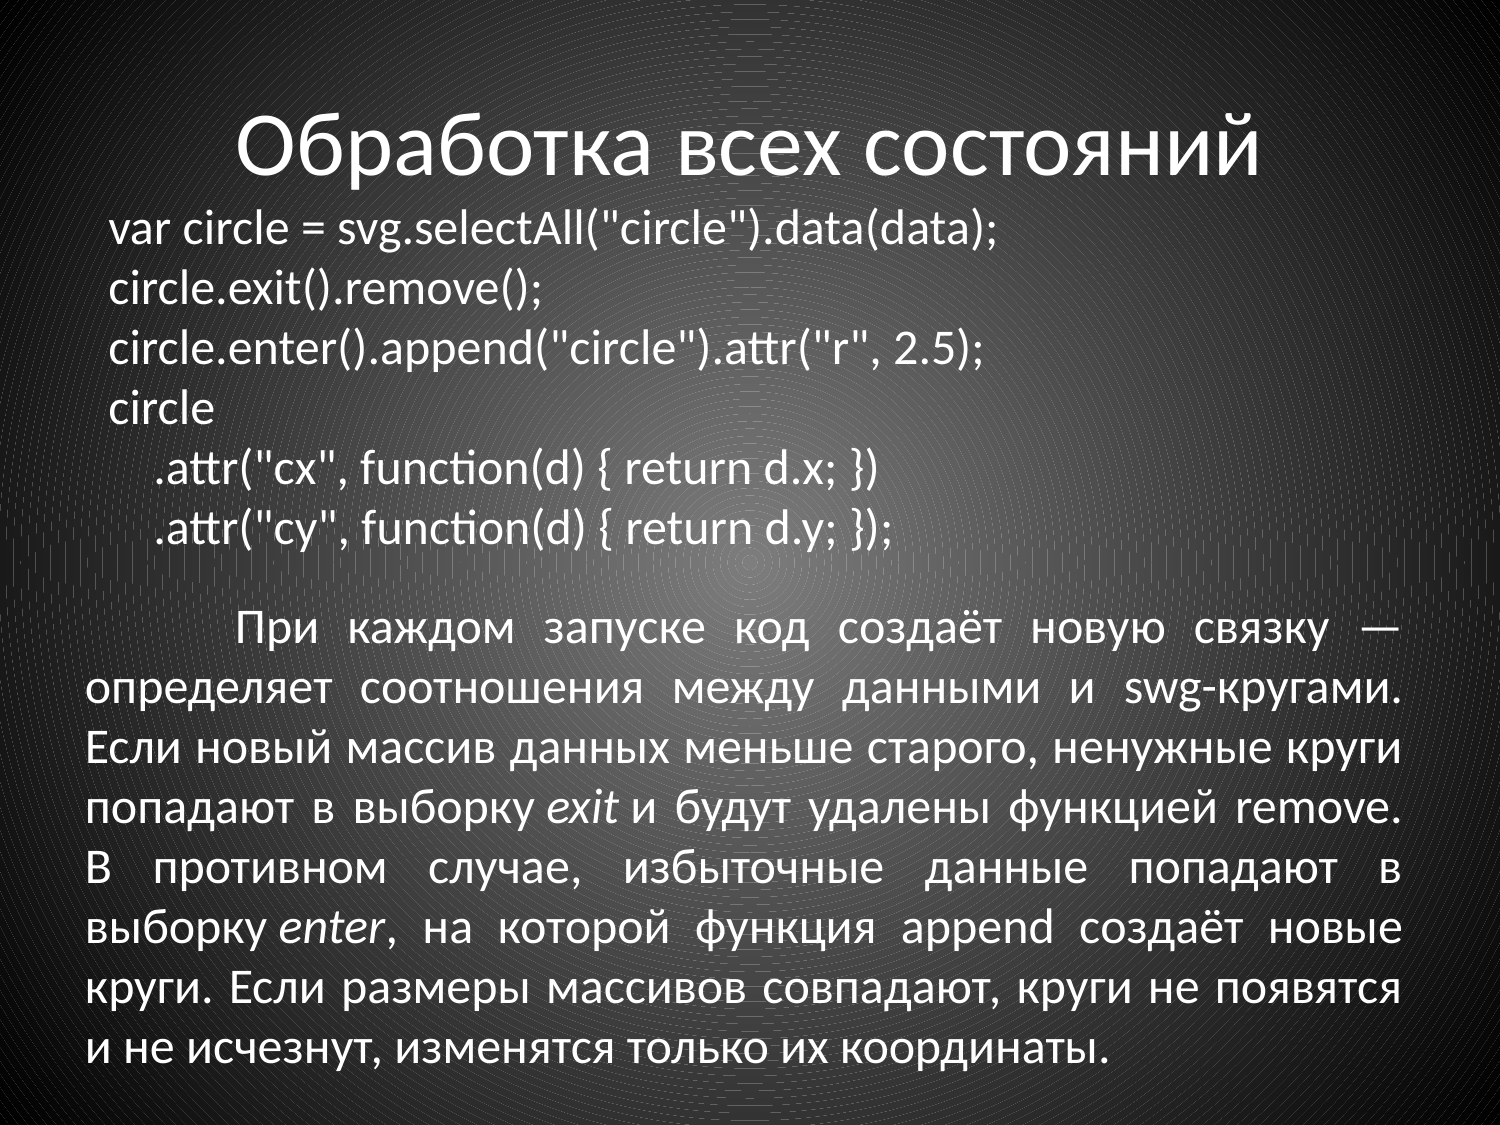

# Обработка всех состояний
var circle = svg.selectAll("circle").data(data);
circle.exit().remove();
circle.enter().append("circle").attr("r", 2.5);
circle
    .attr("cx", function(d) { return d.x; })
    .attr("cy", function(d) { return d.y; });
	При каждом запуске код создаёт новую связку — определяет соотношения между данными и swg-кругами. Если новый массив данных меньше старого, ненужные круги попадают в выборку exit и будут удалены функцией remove. В противном случае, избыточные данные попадают в выборку enter, на которой функция append создаёт новые круги. Если размеры массивов совпадают, круги не появятся и не исчезнут, изменятся только их координаты.